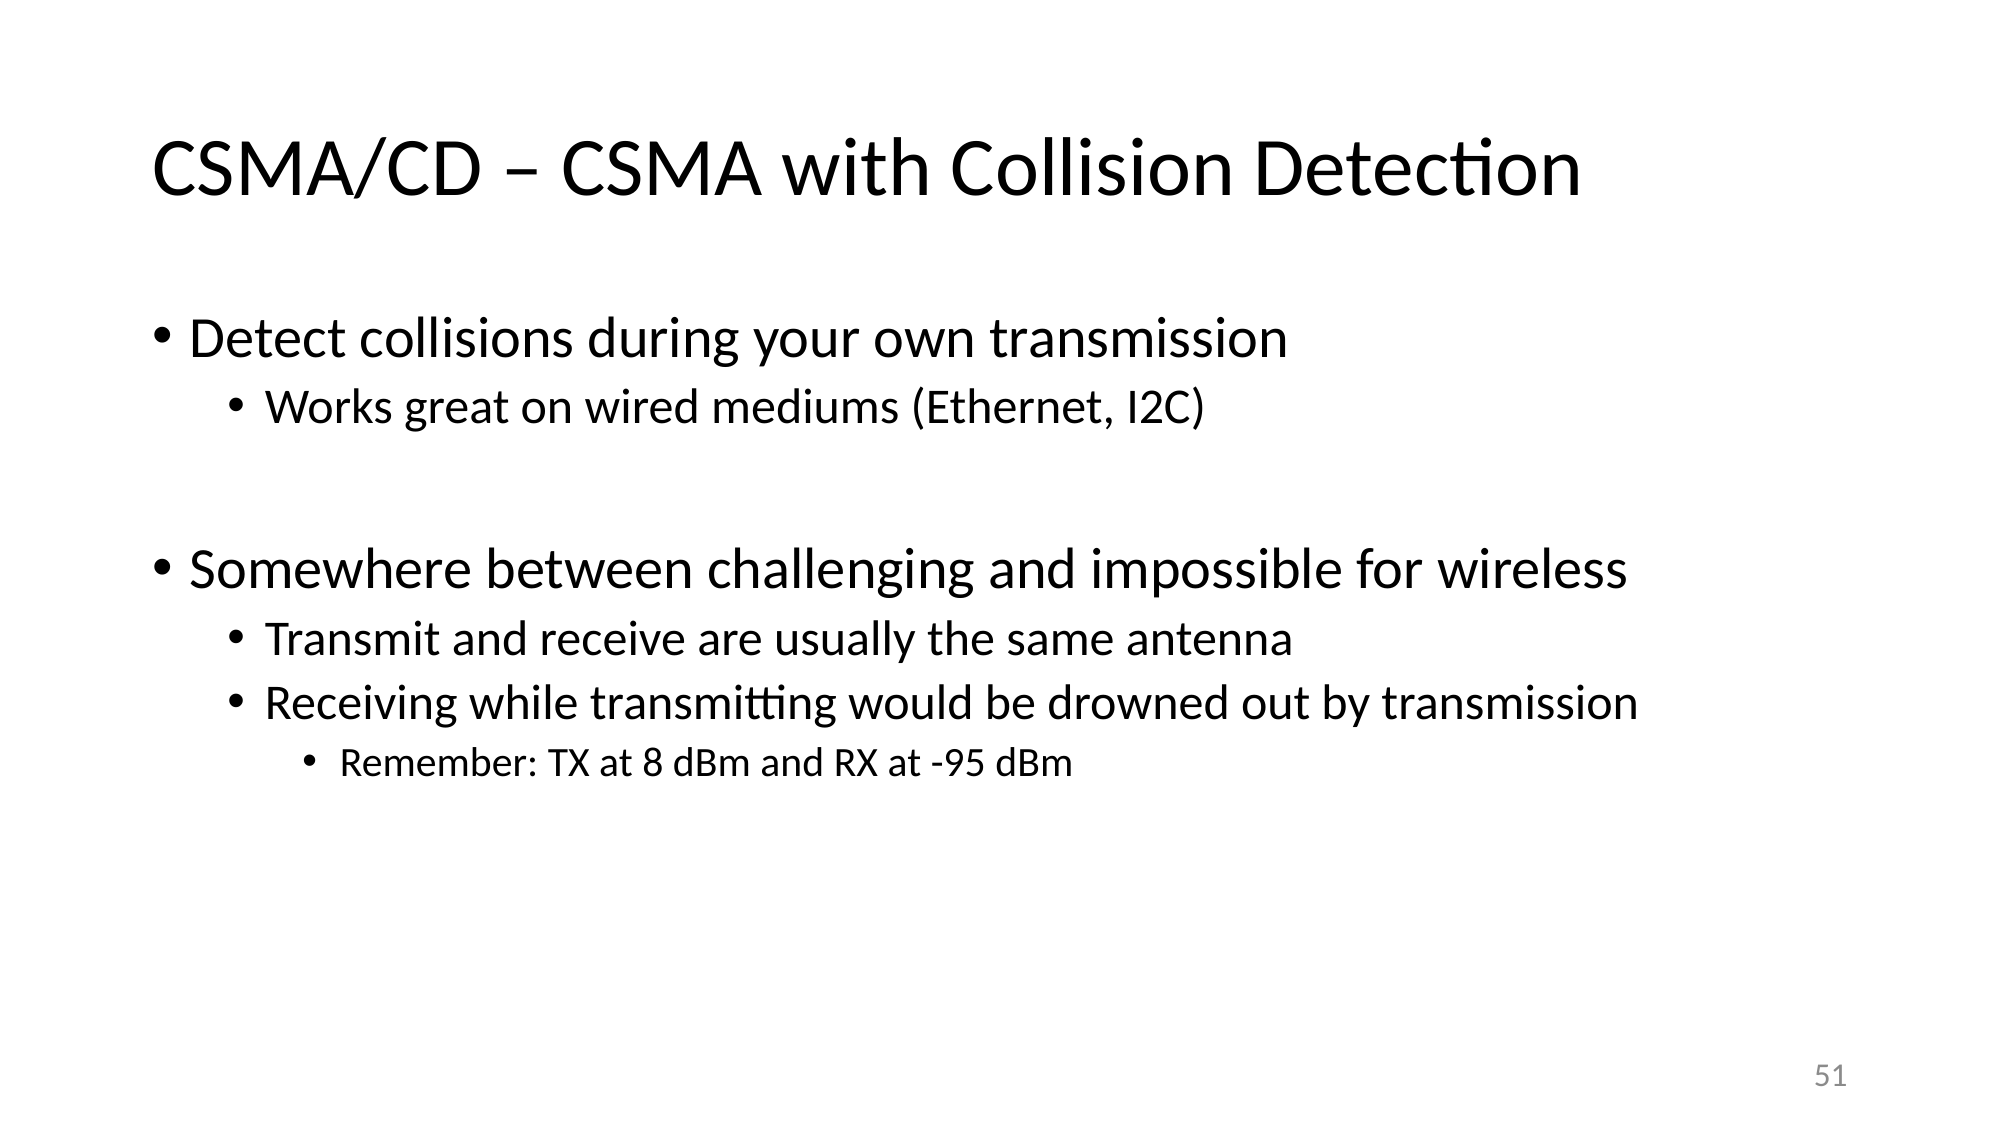

# CSMA/CD – CSMA with Collision Detection
Detect collisions during your own transmission
Works great on wired mediums (Ethernet, I2C)

Somewhere between challenging and impossible for wireless
Transmit and receive are usually the same antenna
Receiving while transmitting would be drowned out by transmission
Remember: TX at 8 dBm and RX at -95 dBm
51